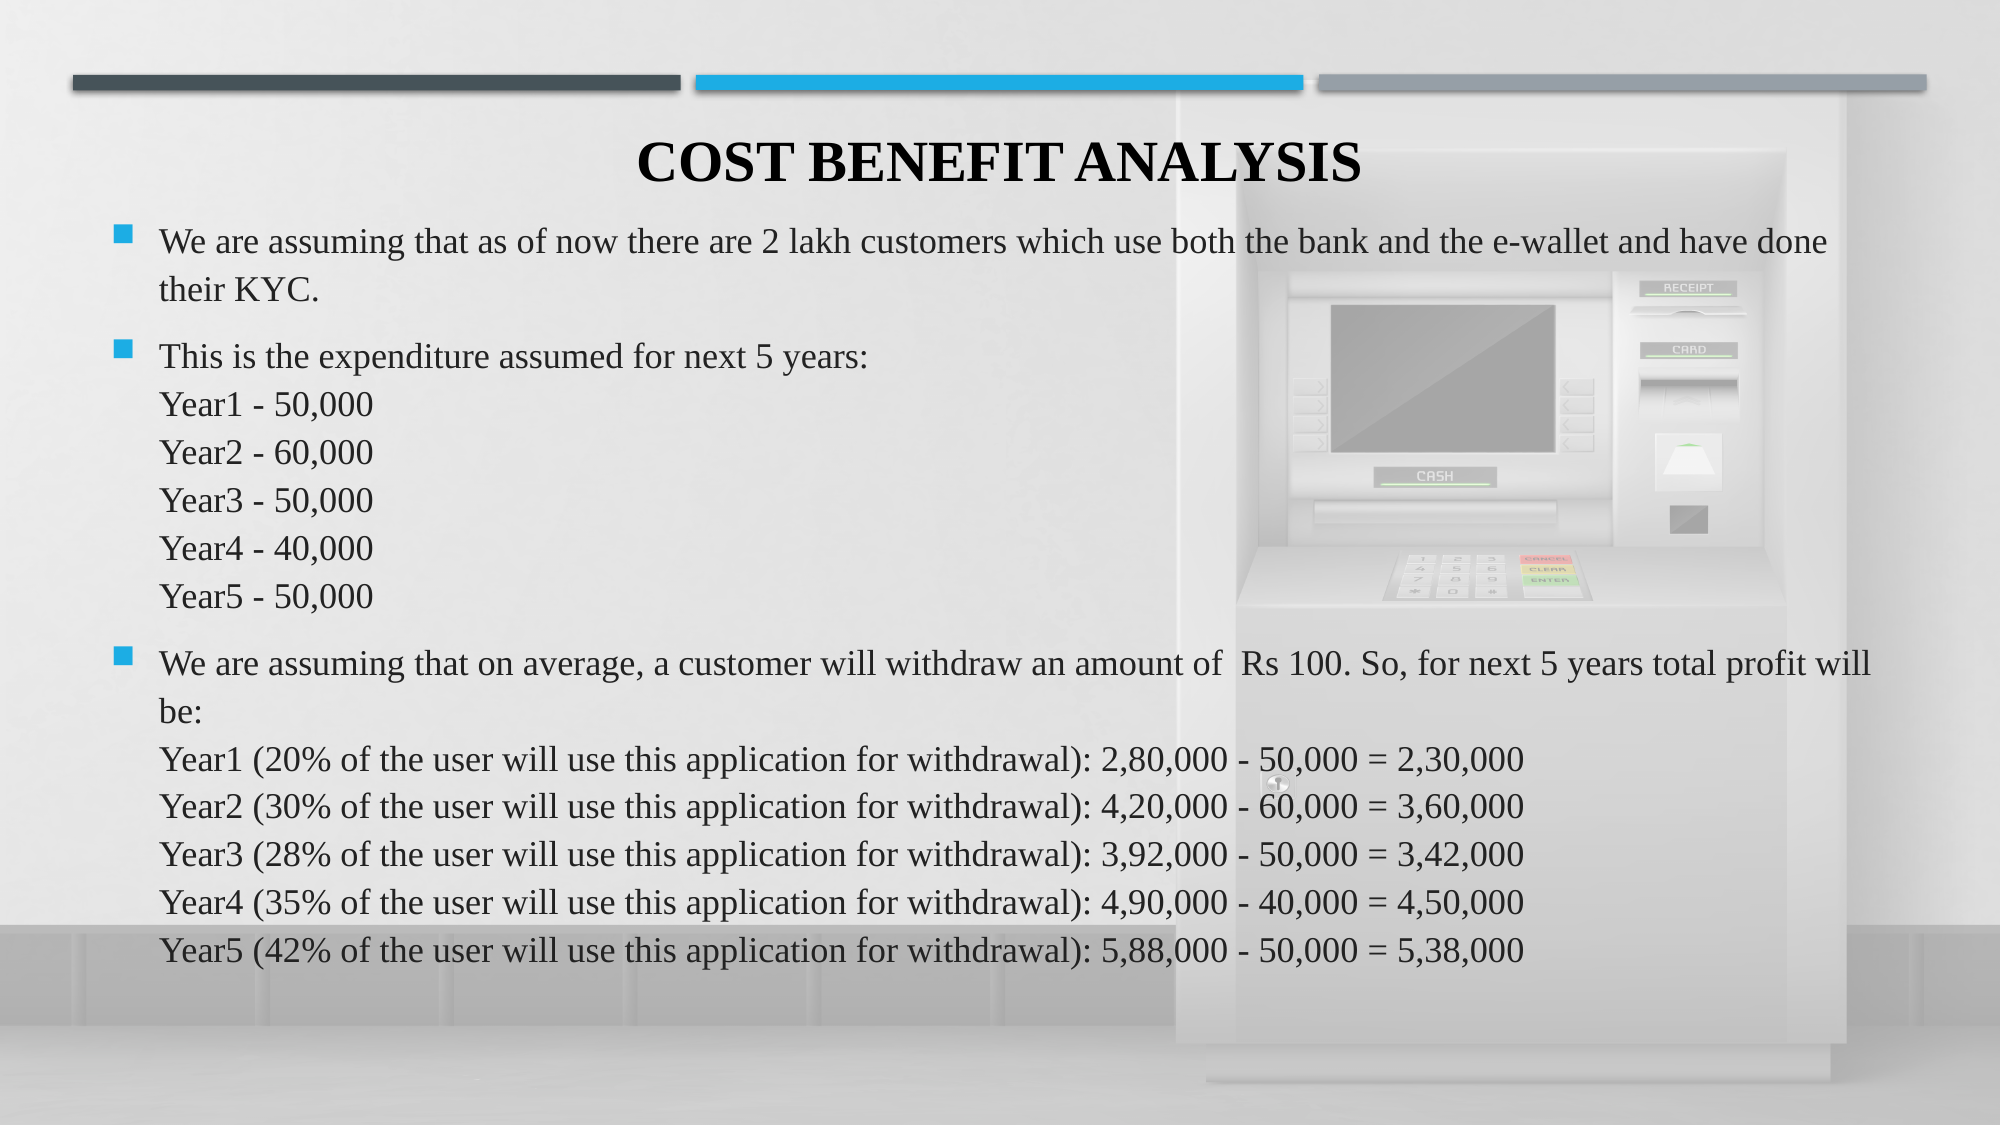

# Cost benefit analysis
We are assuming that as of now there are 2 lakh customers which use both the bank and the e-wallet and have done their KYC.
This is the expenditure assumed for next 5 years:
Year1 - 50,000
Year2 - 60,000
Year3 - 50,000
Year4 - 40,000
Year5 - 50,000
We are assuming that on average, a customer will withdraw an amount of  Rs 100. So, for next 5 years total profit will be:
Year1 (20% of the user will use this application for withdrawal): 2,80,000 - 50,000 = 2,30,000
Year2 (30% of the user will use this application for withdrawal): 4,20,000 - 60,000 = 3,60,000
Year3 (28% of the user will use this application for withdrawal): 3,92,000 - 50,000 = 3,42,000
Year4 (35% of the user will use this application for withdrawal): 4,90,000 - 40,000 = 4,50,000
Year5 (42% of the user will use this application for withdrawal): 5,88,000 - 50,000 = 5,38,000